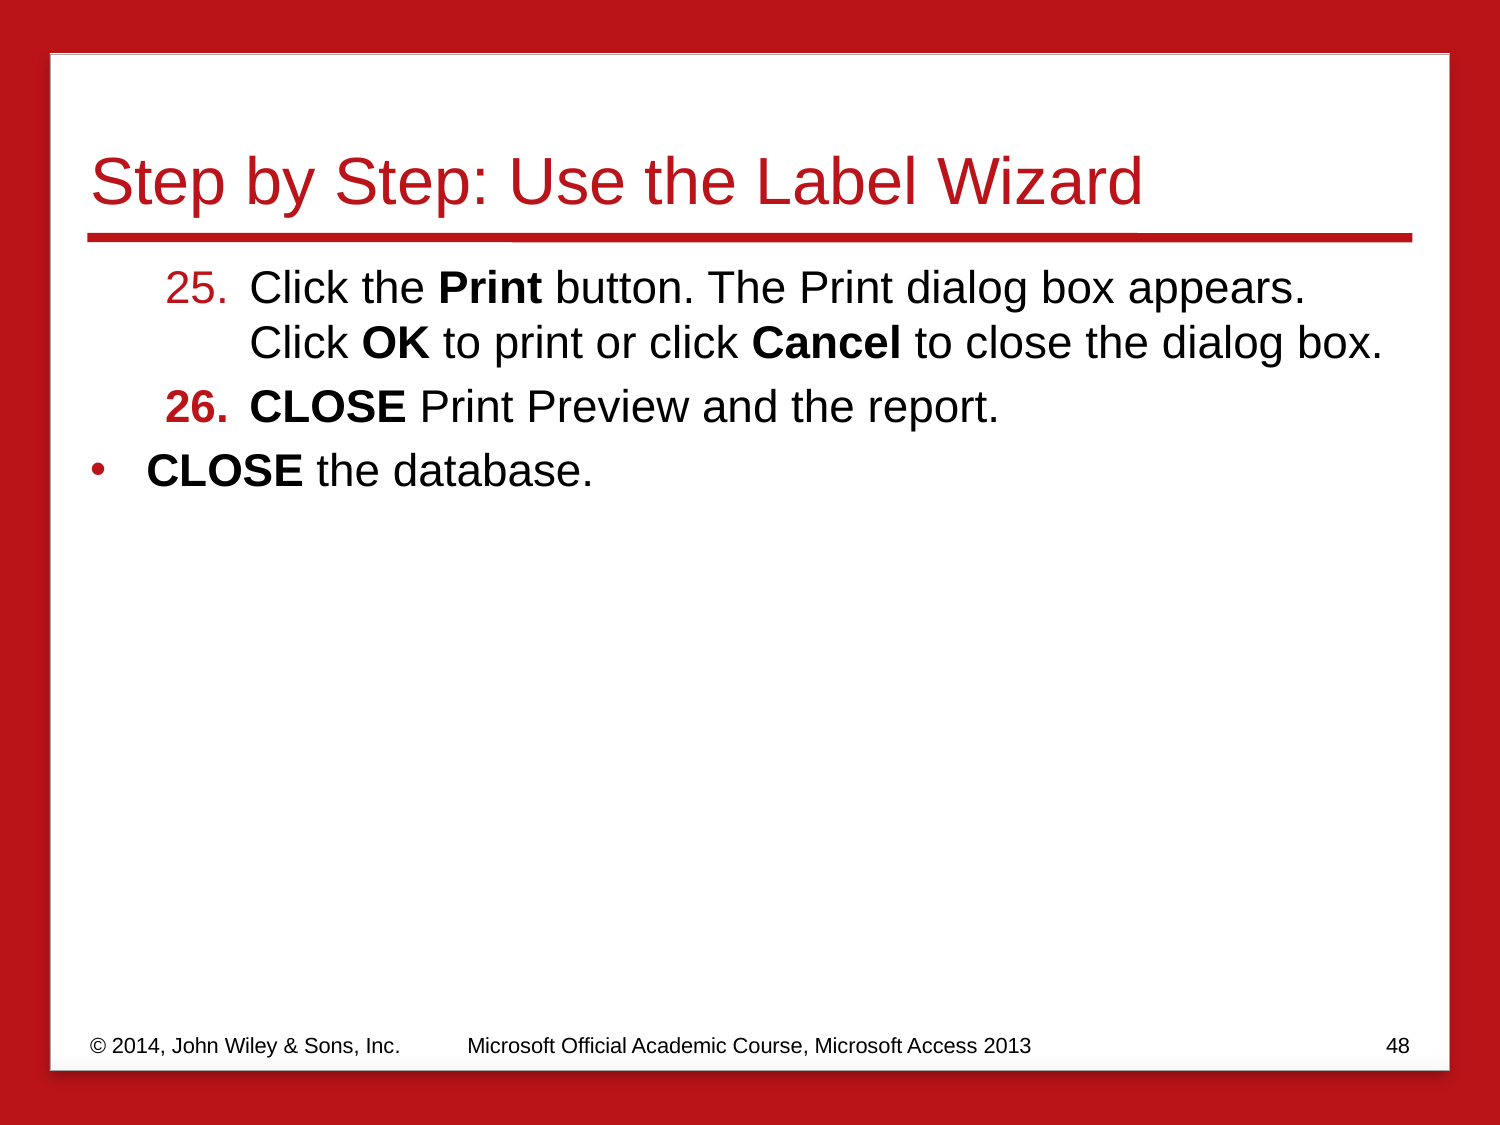

# Step by Step: Use the Label Wizard
Click the Print button. The Print dialog box appears. Click OK to print or click Cancel to close the dialog box.
CLOSE Print Preview and the report.
CLOSE the database.
© 2014, John Wiley & Sons, Inc.
Microsoft Official Academic Course, Microsoft Access 2013
48